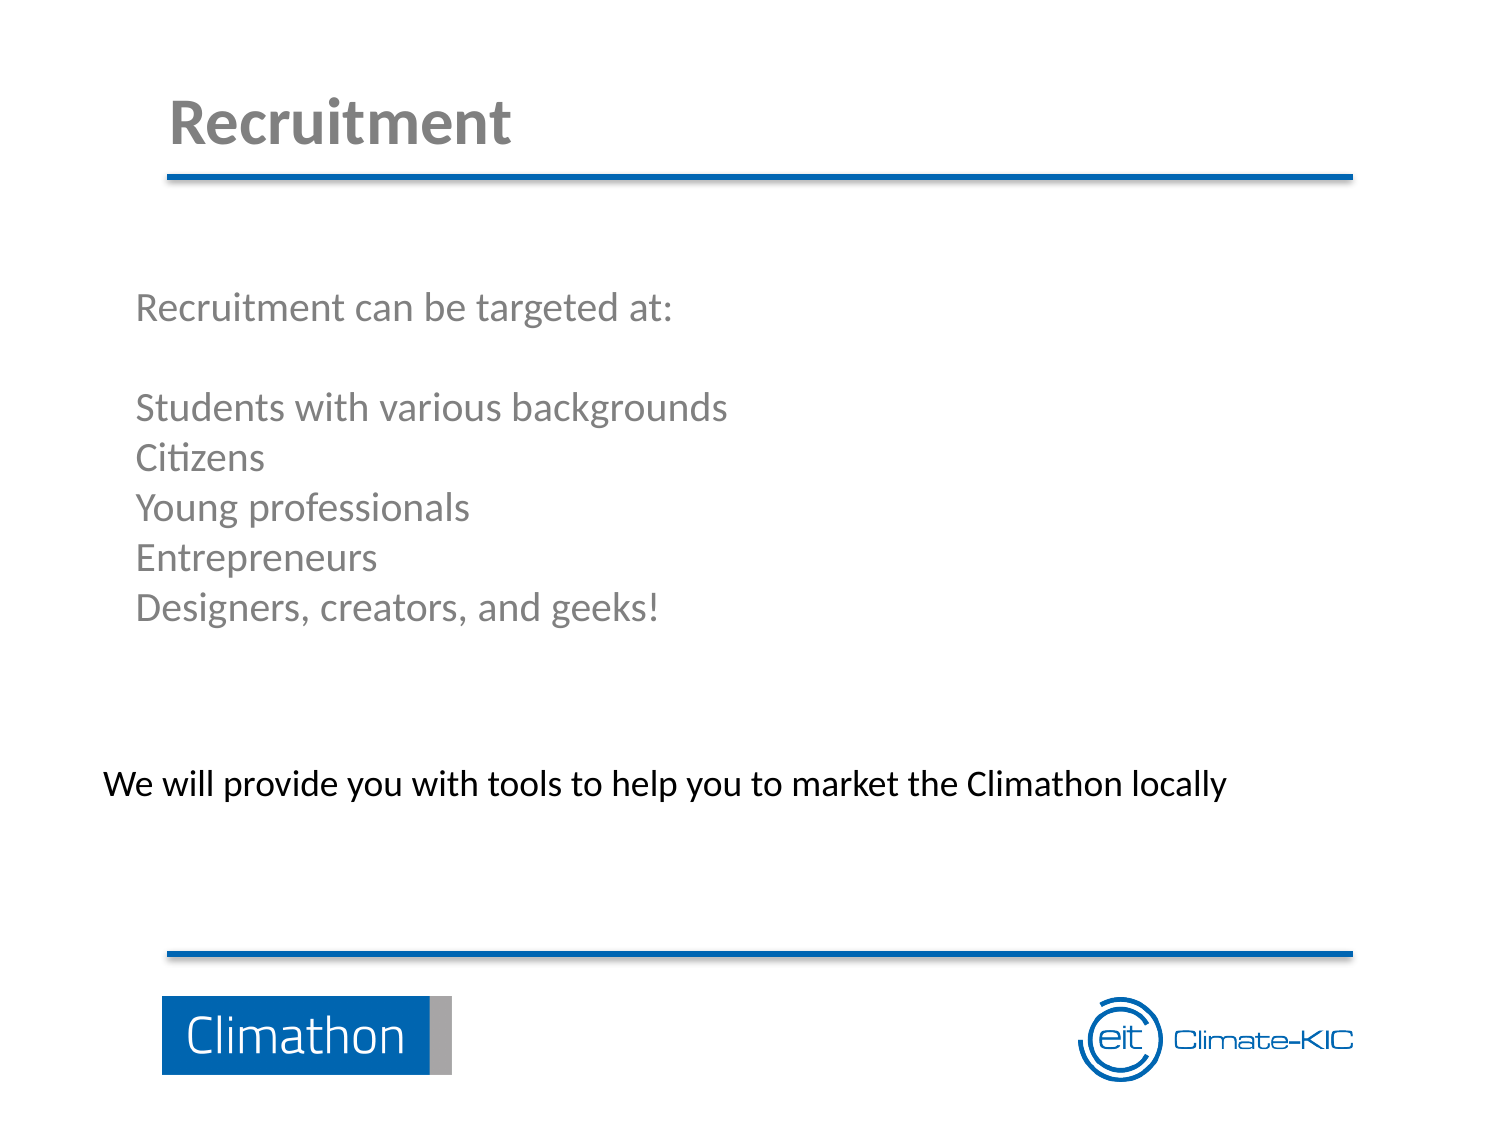

Recruitment
Recruitment can be targeted at:

Students with various backgrounds
Citizens
Young professionals
Entrepreneurs
Designers, creators, and geeks!

We will provide you with tools to help you to market the Climathon locally